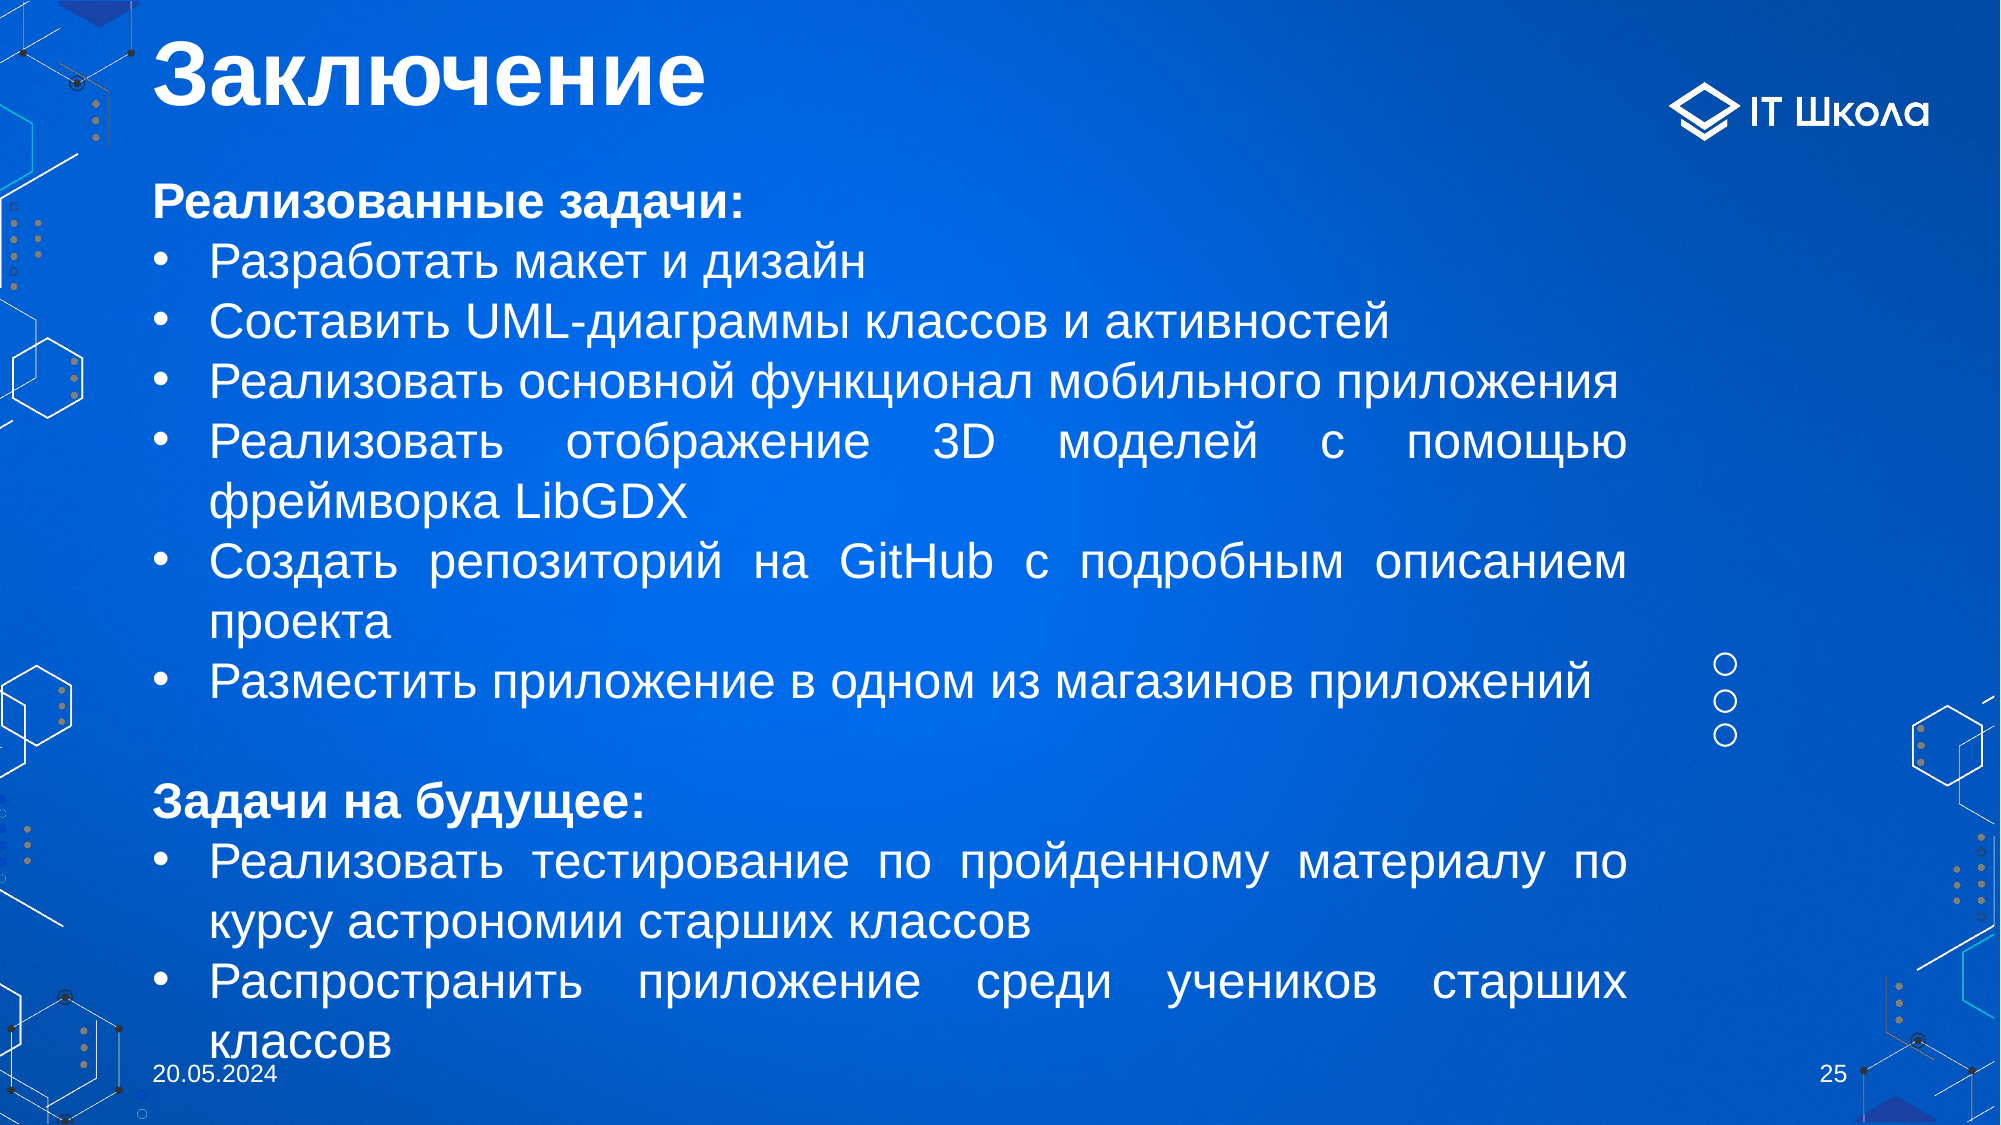

# Заключение
Реализованные задачи:
Разработать макет и дизайн
Составить UML-диаграммы классов и активностей
Реализовать основной функционал мобильного приложения
Реализовать отображение 3D моделей с помощью фреймворка LibGDX
Создать репозиторий на GitHub с подробным описанием проекта
Разместить приложение в одном из магазинов приложений

Задачи на будущее:
Реализовать тестирование по пройденному материалу по курсу астрономии старших классов
Распространить приложение среди учеников старших классов

20.05.2024
25